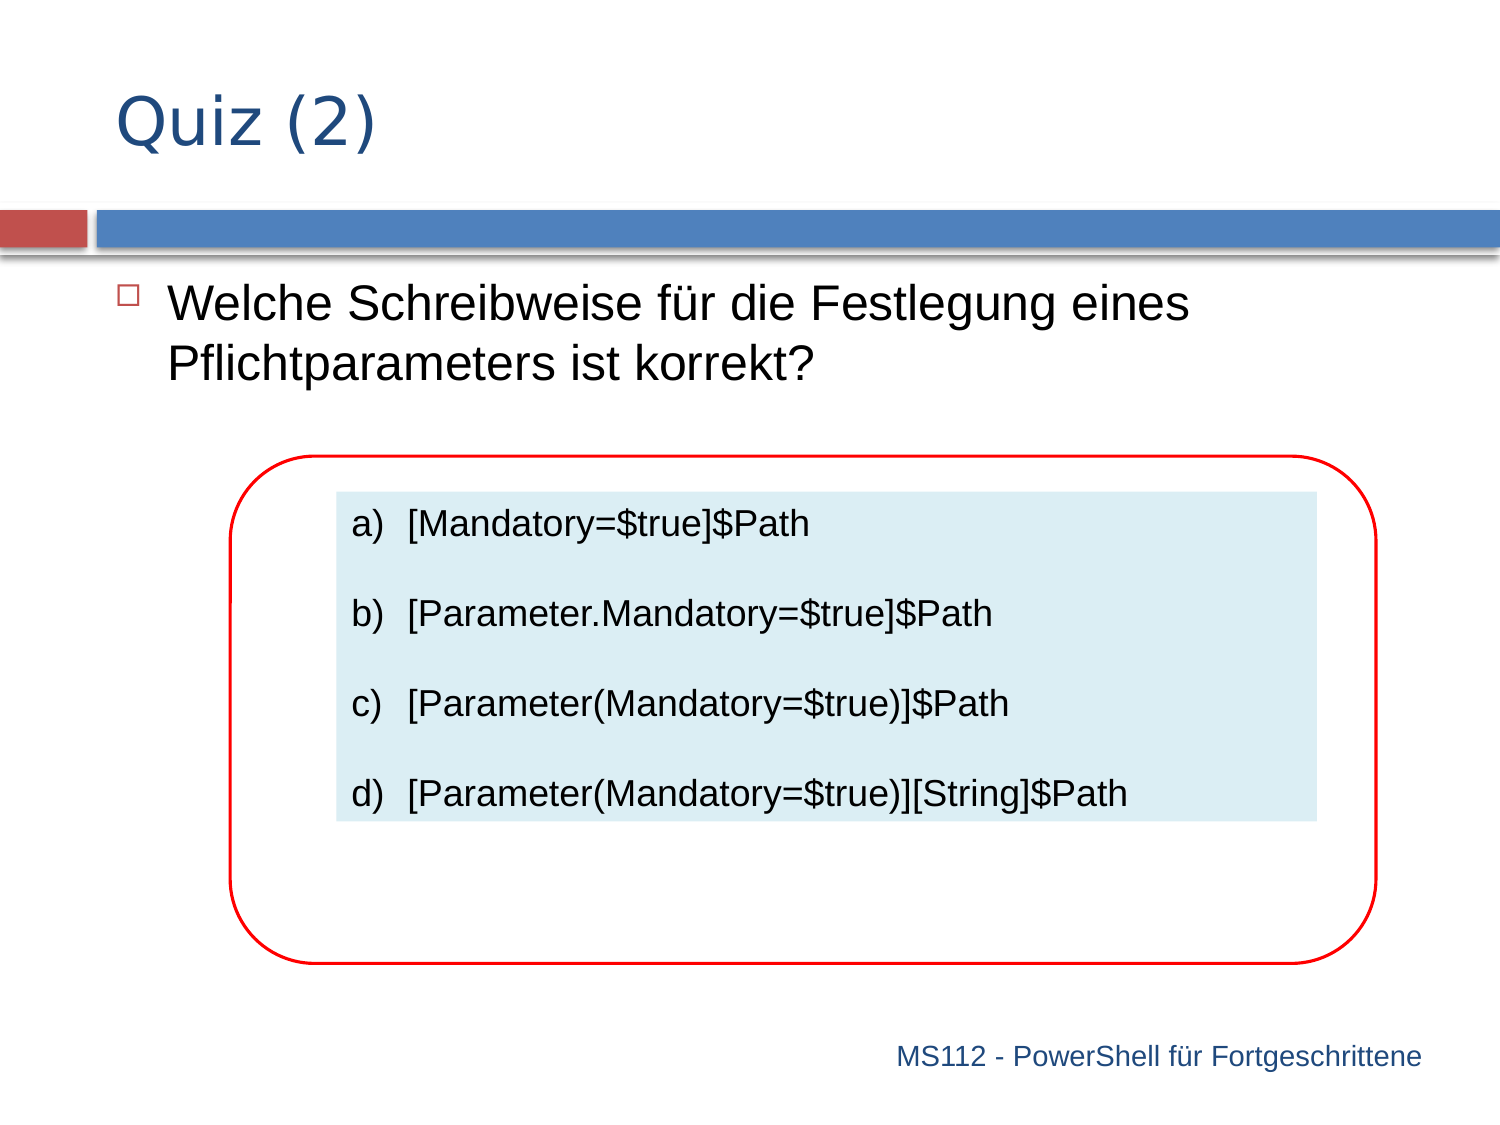

# Quiz (2)
Welche Schreibweise für die Festlegung eines Pflichtparameters ist korrekt?

[Mandatory=$true]$Path

[Parameter.Mandatory=$true]$Path

[Parameter(Mandatory=$true)]$Path
[Parameter(Mandatory=$true)][String]$Path
MS112 - PowerShell für Fortgeschrittene